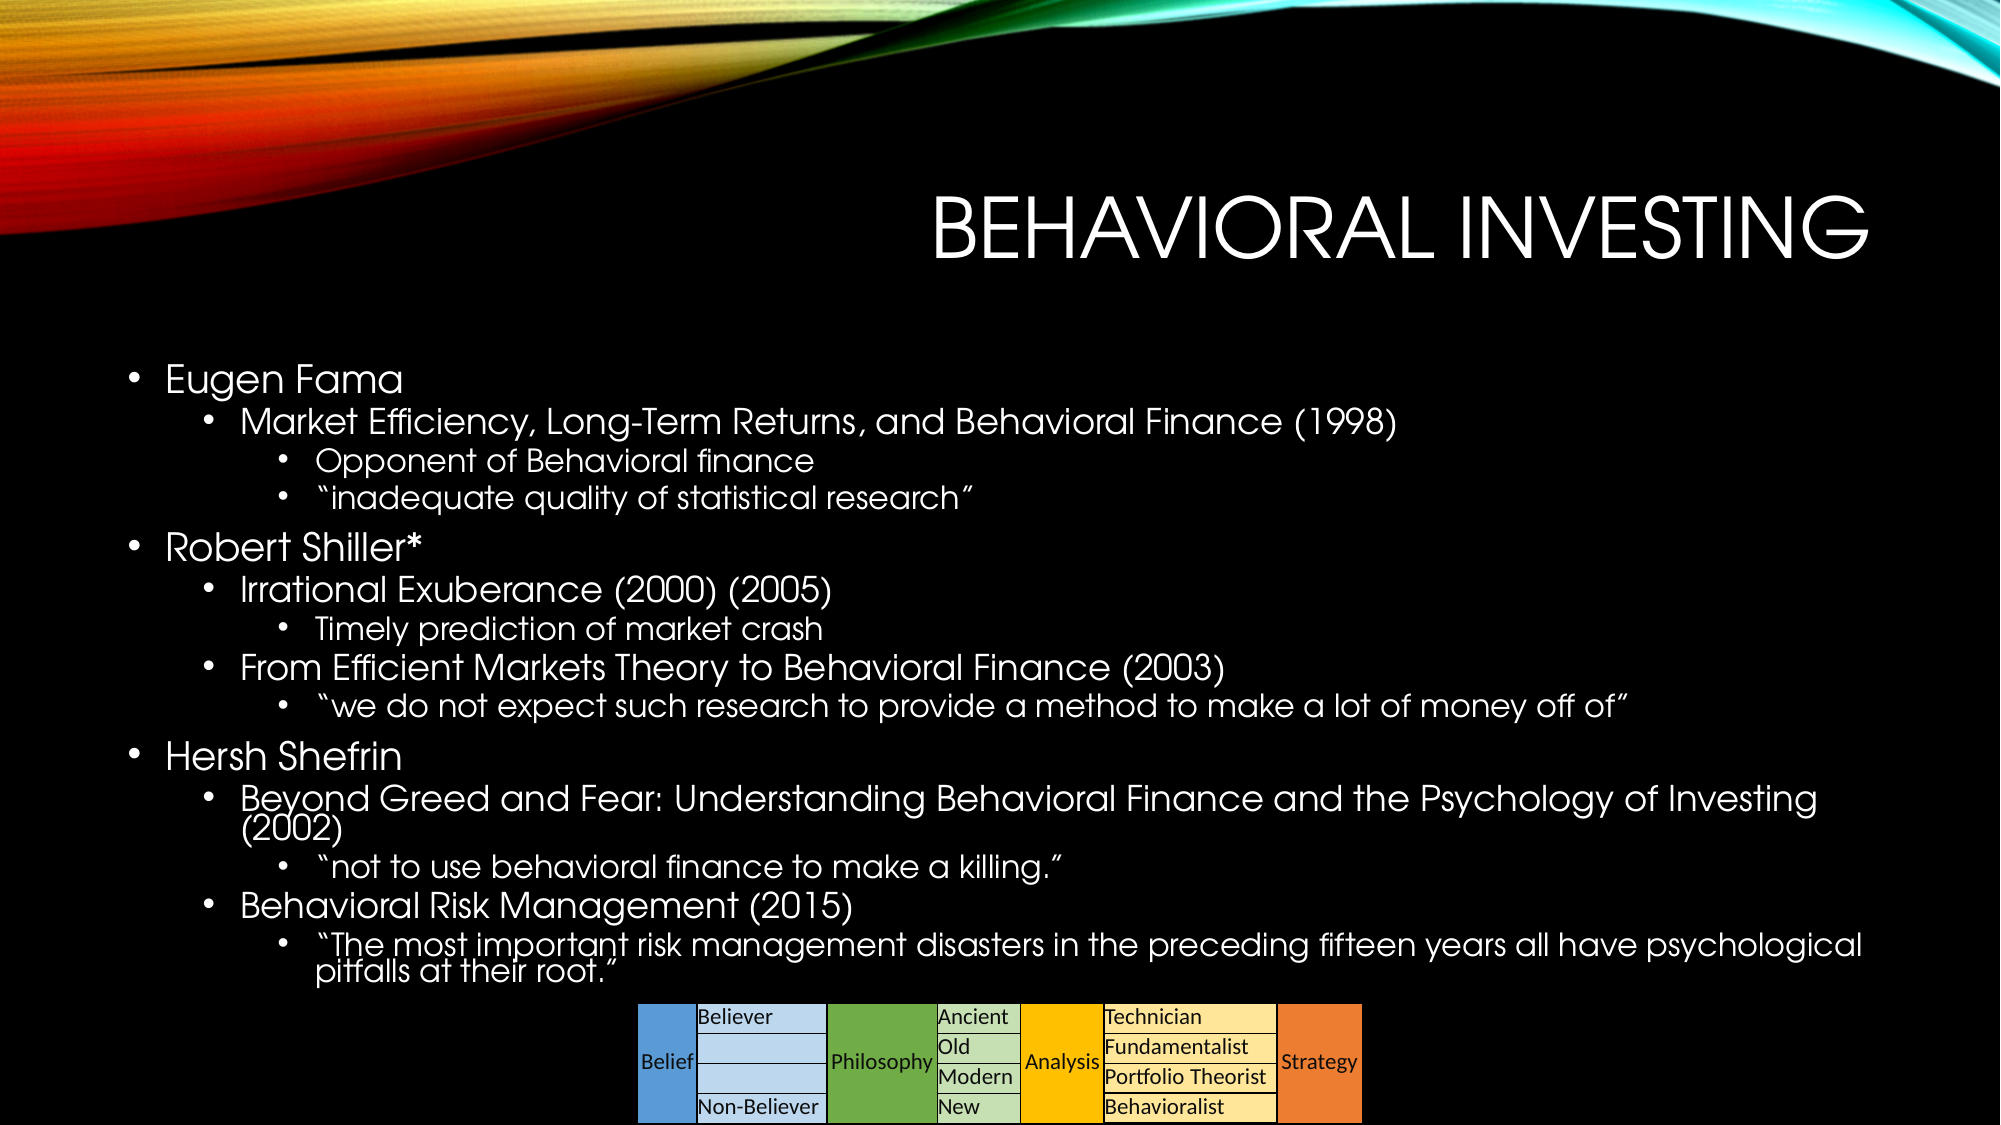

# BEHAVIORAL INVESTING
Eugen Fama
Market Efficiency, Long-Term Returns, and Behavioral Finance (1998)
Opponent of Behavioral finance
“inadequate quality of statistical research”
Robert Shiller*
Irrational Exuberance (2000) (2005)
Timely prediction of market crash
From Efficient Markets Theory to Behavioral Finance (2003)
“we do not expect such research to provide a method to make a lot of money off of”
Hersh Shefrin
Beyond Greed and Fear: Understanding Behavioral Finance and the Psychology of Investing (2002)
“not to use behavioral finance to make a killing.”
Behavioral Risk Management (2015)
“The most important risk management disasters in the preceding fifteen years all have psychological pitfalls at their root.”
| Belief | Believer | Philosophy | Ancient | Analysis | Technician | Strategy |
| --- | --- | --- | --- | --- | --- | --- |
|  |  |  | Old |  | Fundamentalist |  |
|  |  |  | Modern |  | Portfolio Theorist |  |
|  | Non-Believer |  | New |  | Behavioralist |  |